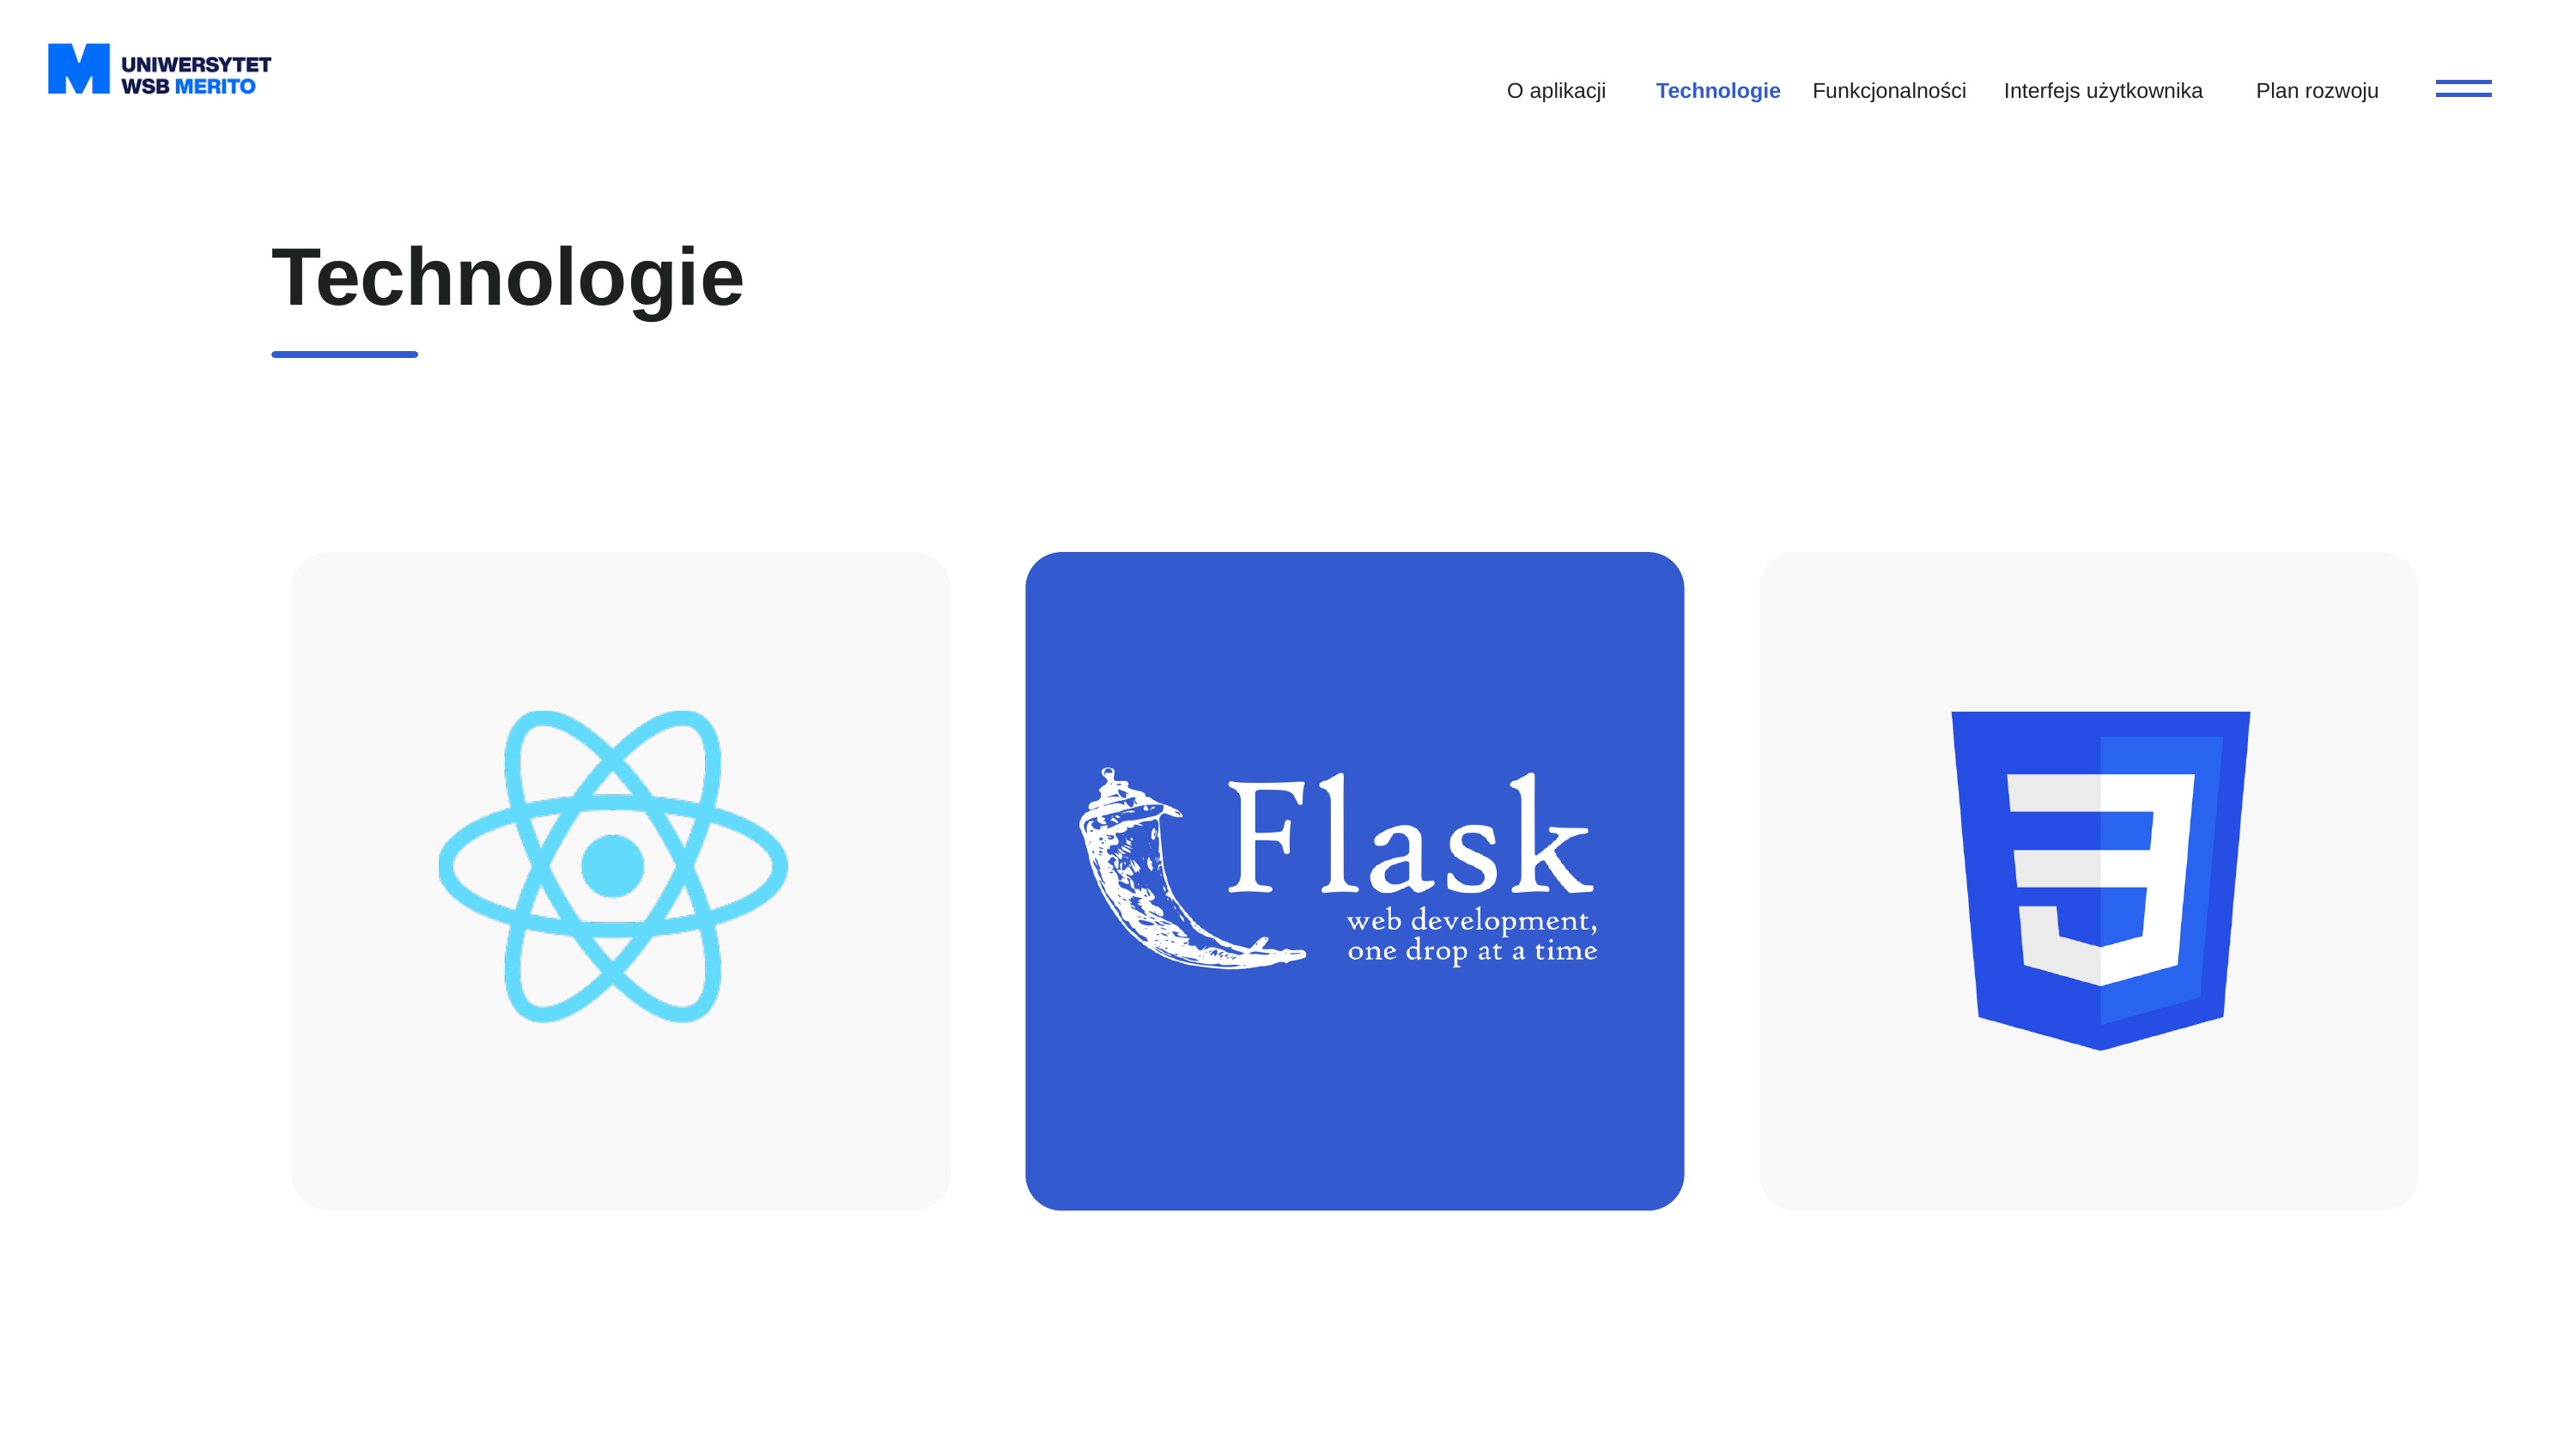

O aplikacji
Technologie
Funkcjonalności
Interfejs użytkownika
Plan rozwoju

Technologie